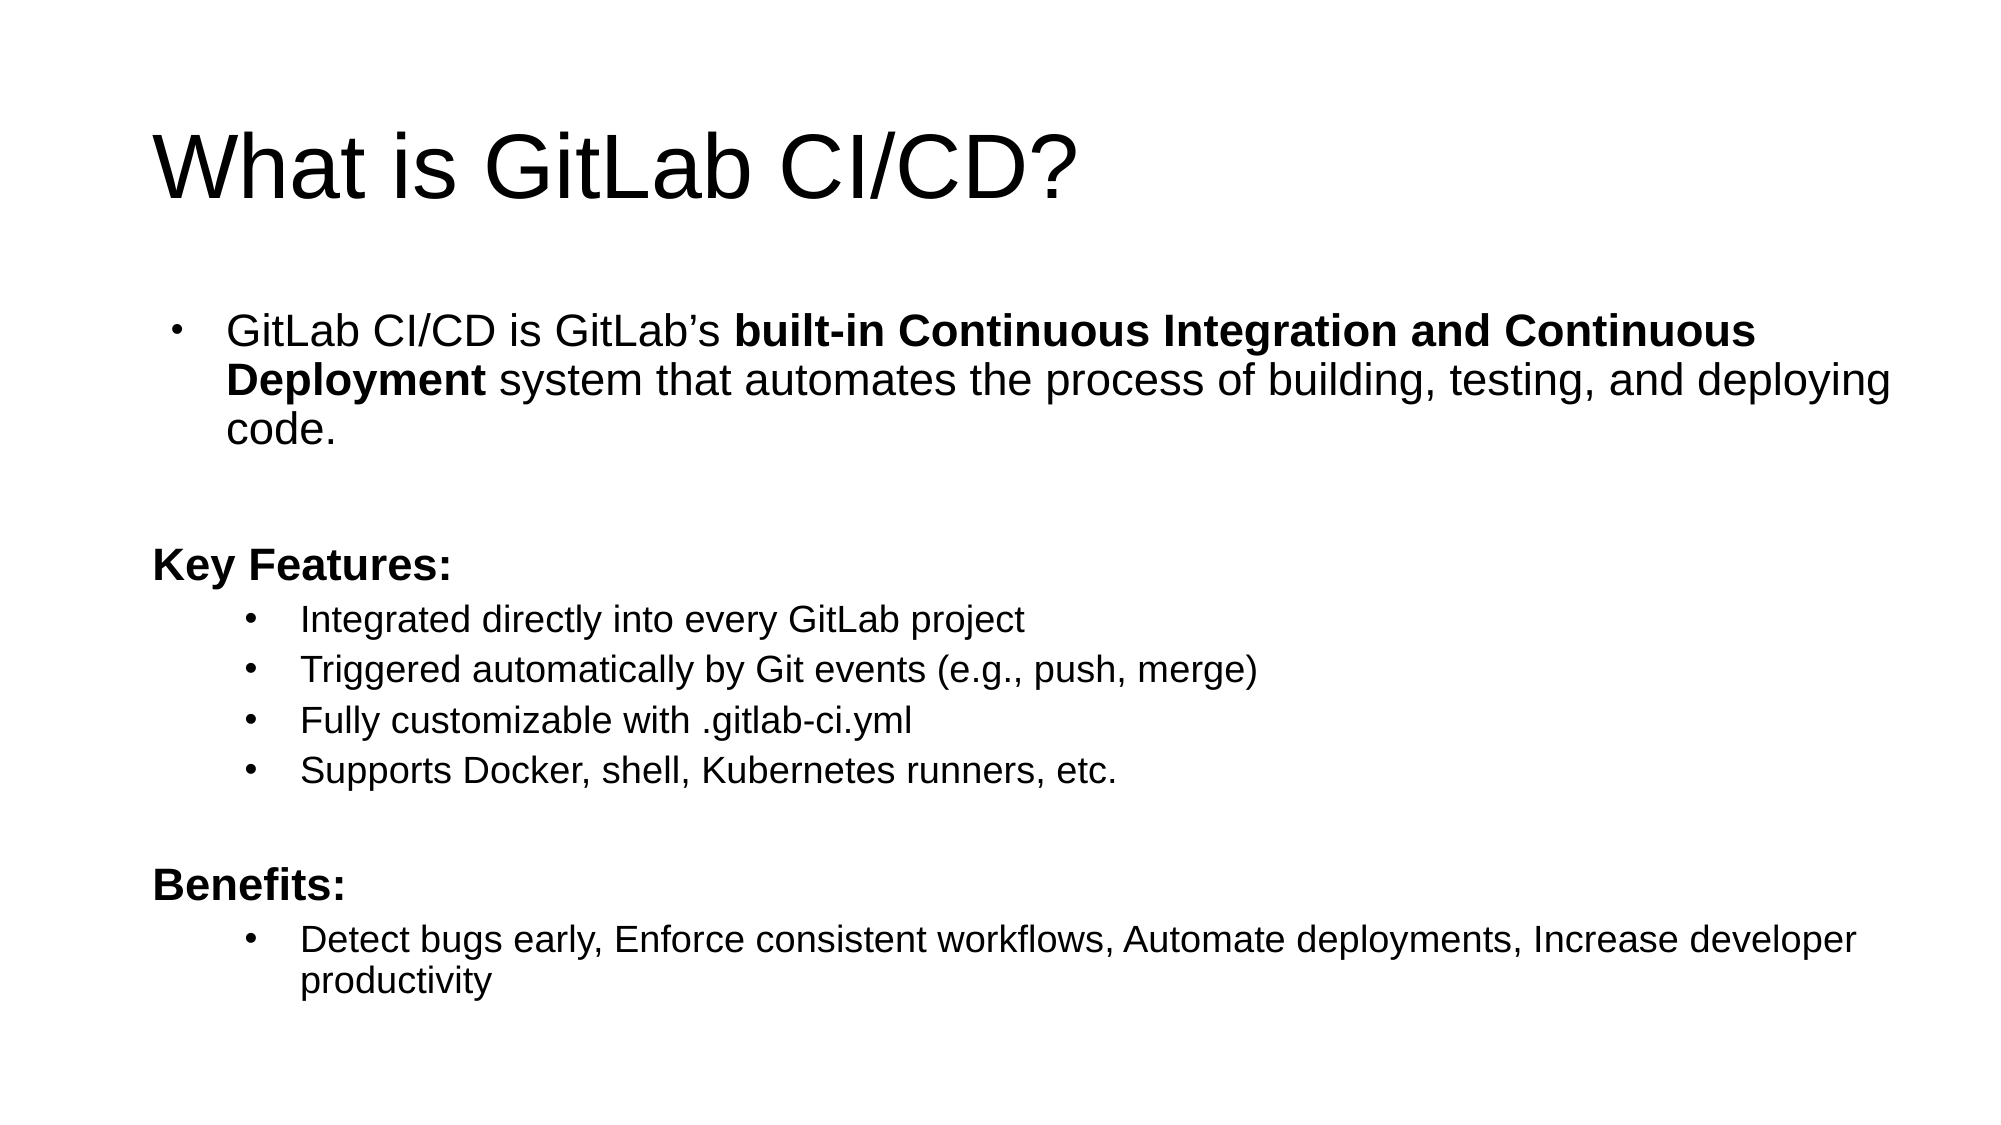

# What is GitLab CI/CD?
GitLab CI/CD is GitLab’s built-in Continuous Integration and Continuous Deployment system that automates the process of building, testing, and deploying code.

Key Features:
Integrated directly into every GitLab project
Triggered automatically by Git events (e.g., push, merge)
Fully customizable with .gitlab-ci.yml
Supports Docker, shell, Kubernetes runners, etc.

Benefits:
Detect bugs early, Enforce consistent workflows, Automate deployments, Increase developer productivity